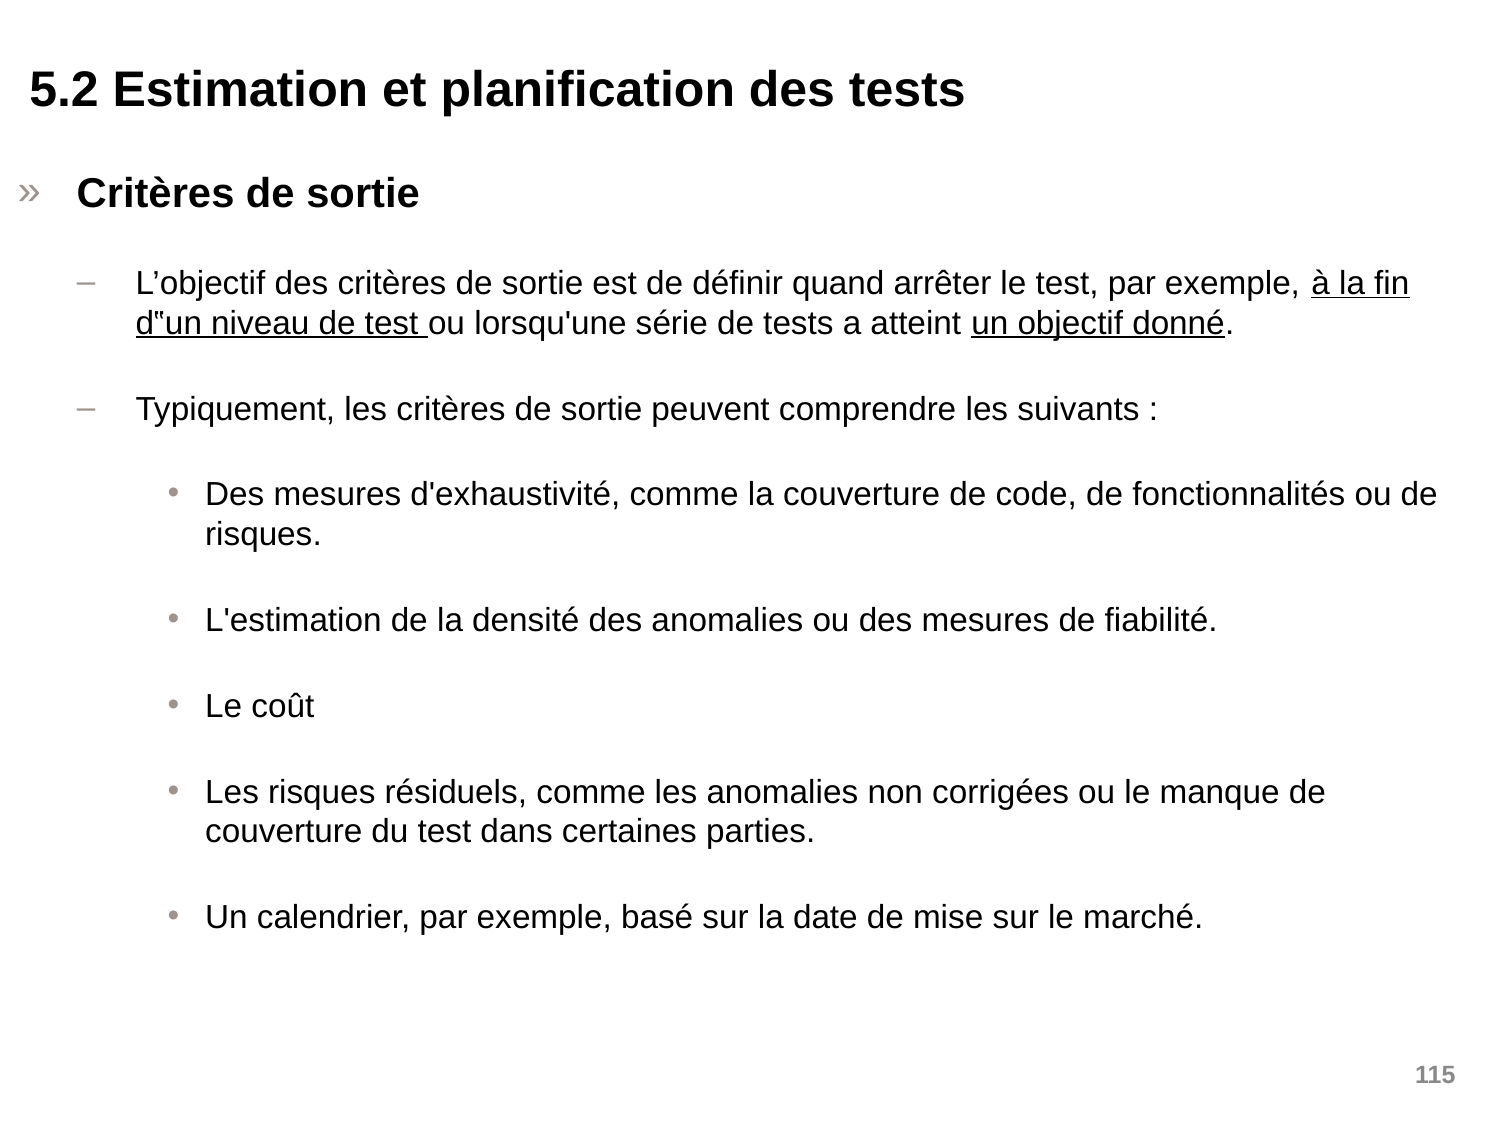

5.2 Estimation et planification des tests
Critères de sortie
L’objectif des critères de sortie est de définir quand arrêter le test, par exemple, à la fin d‟un niveau de test ou lorsqu'une série de tests a atteint un objectif donné.
Typiquement, les critères de sortie peuvent comprendre les suivants :
Des mesures d'exhaustivité, comme la couverture de code, de fonctionnalités ou de risques.
L'estimation de la densité des anomalies ou des mesures de fiabilité.
Le coût
Les risques résiduels, comme les anomalies non corrigées ou le manque de couverture du test dans certaines parties.
Un calendrier, par exemple, basé sur la date de mise sur le marché.

115